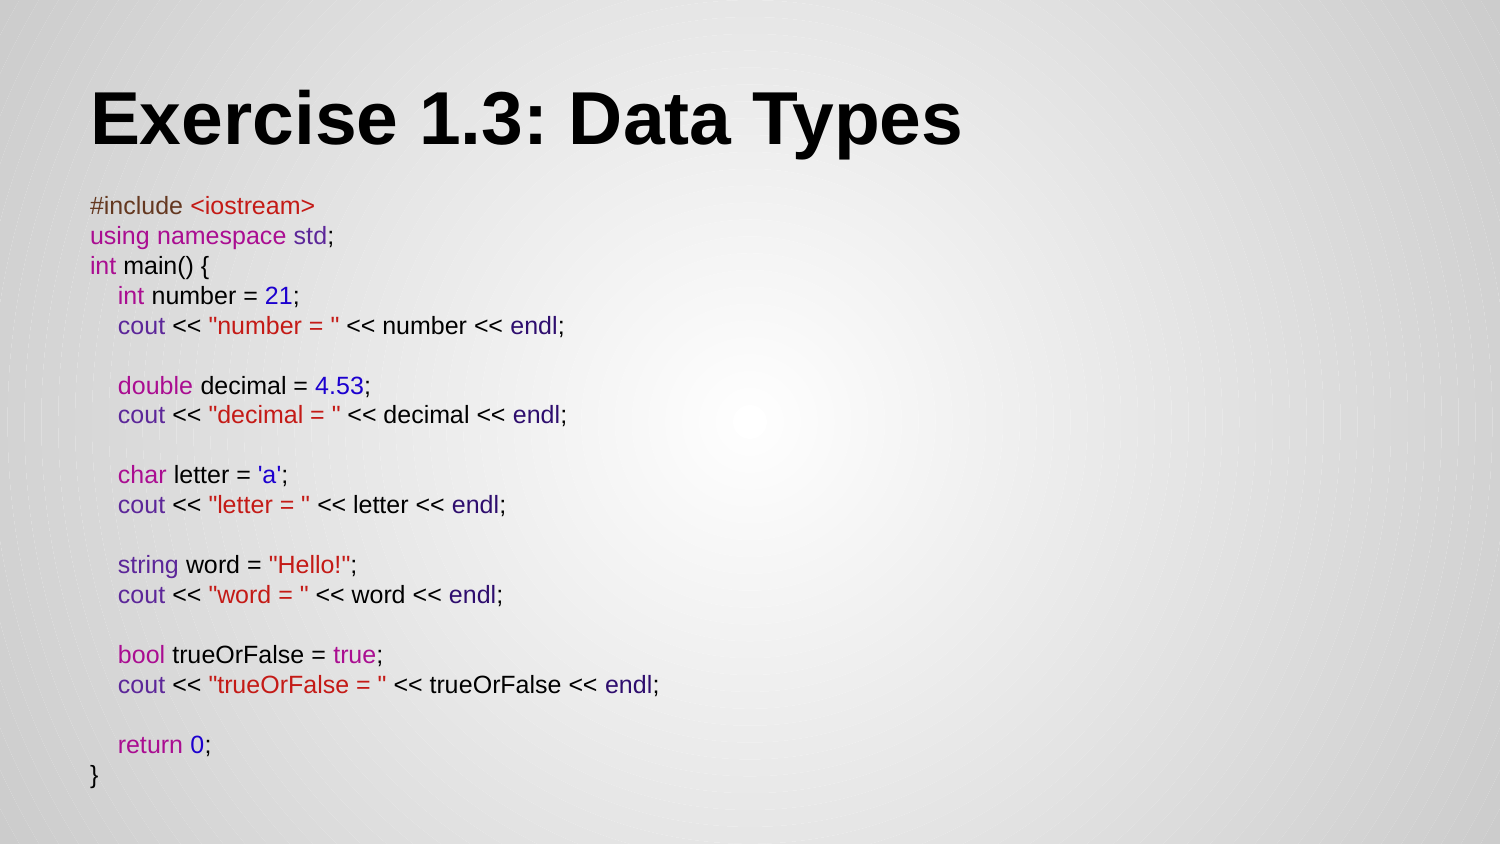

# Exercise 1.3: Data Types
#include <iostream>
using namespace std;
int main() {
    int number = 21;
    cout << "number = " << number << endl;

    double decimal = 4.53;
    cout << "decimal = " << decimal << endl;

    char letter = 'a';
    cout << "letter = " << letter << endl;

    string word = "Hello!";
    cout << "word = " << word << endl;

    bool trueOrFalse = true;
    cout << "trueOrFalse = " << trueOrFalse << endl;

    return 0;
}